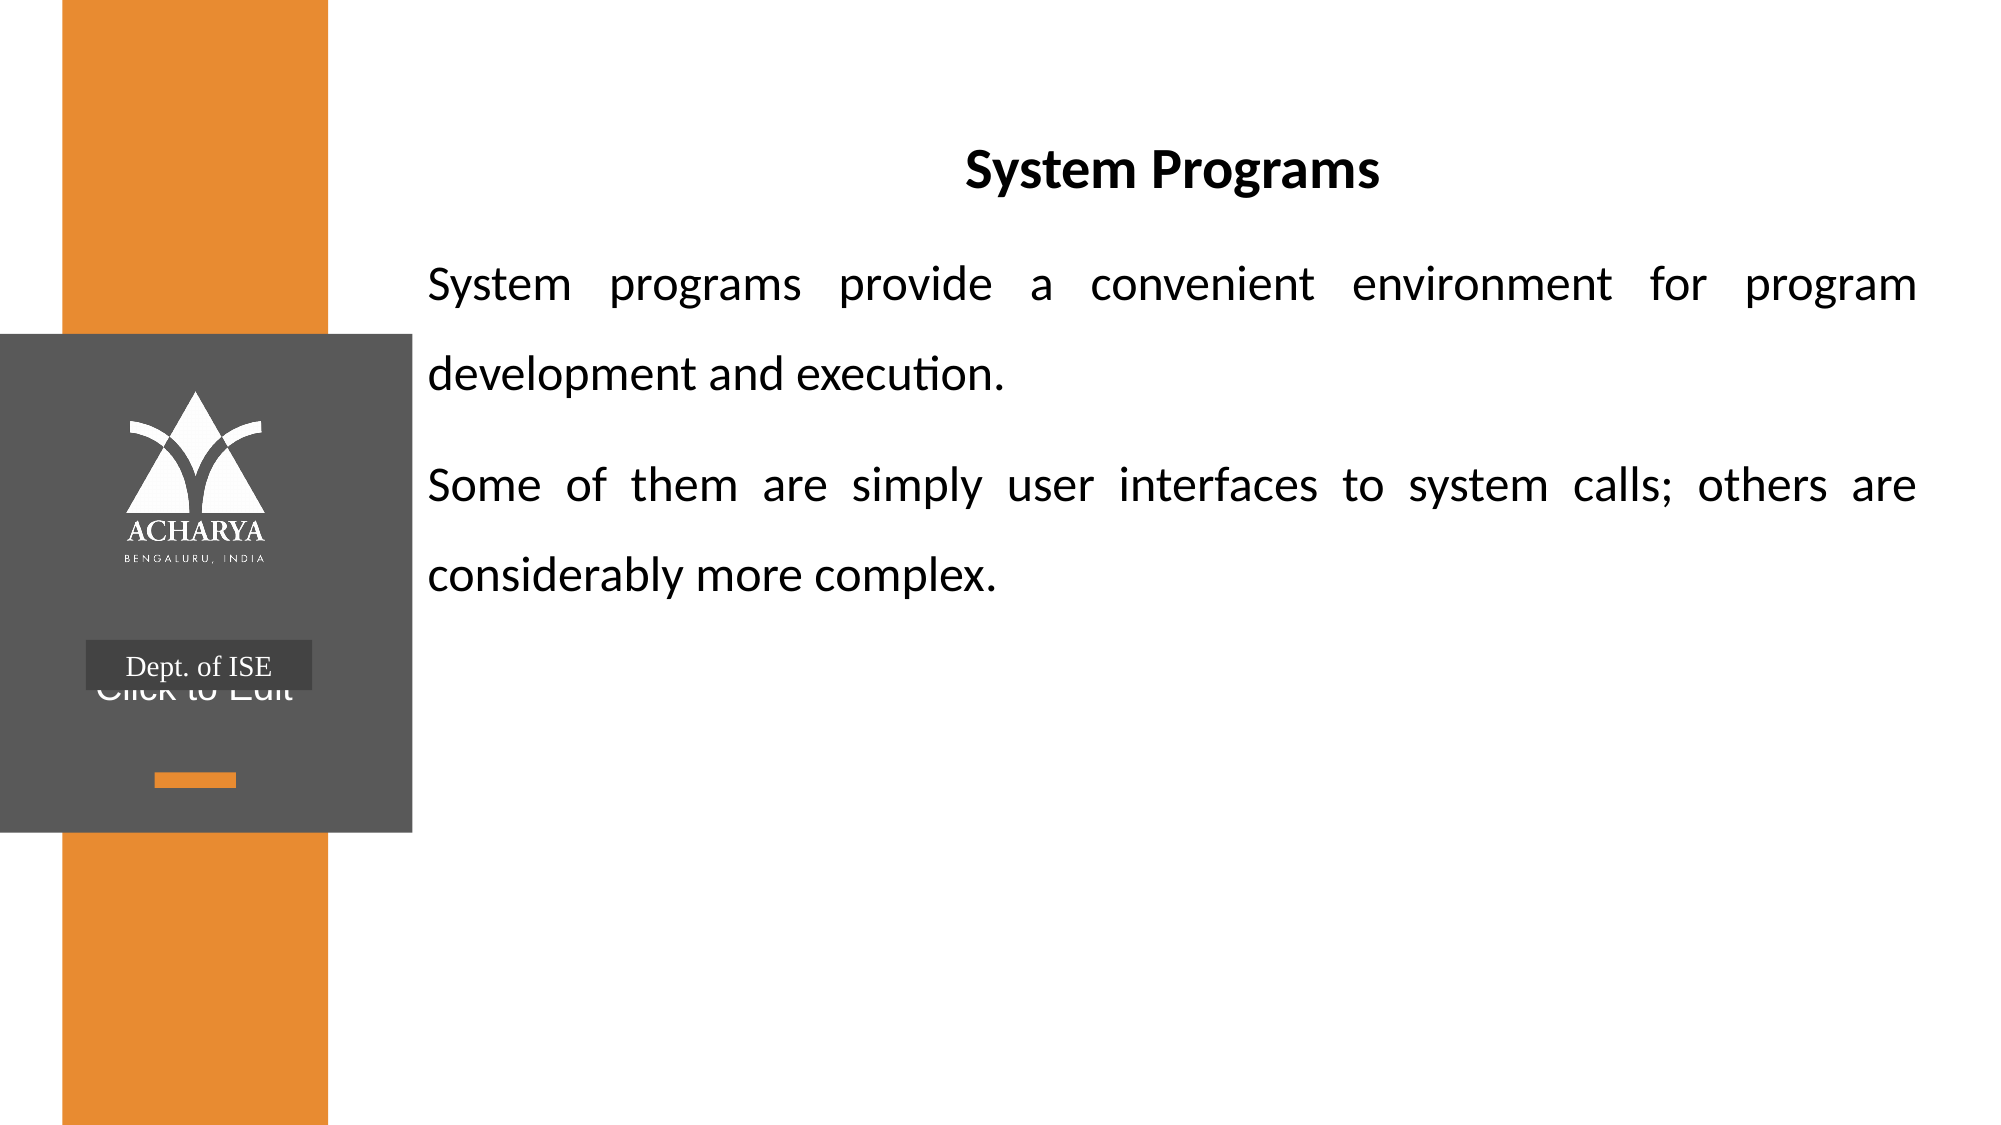

System Programs
System programs provide a convenient environment for program development and execution.
Some of them are simply user interfaces to system calls; others are considerably more complex.

Dept. of ISE